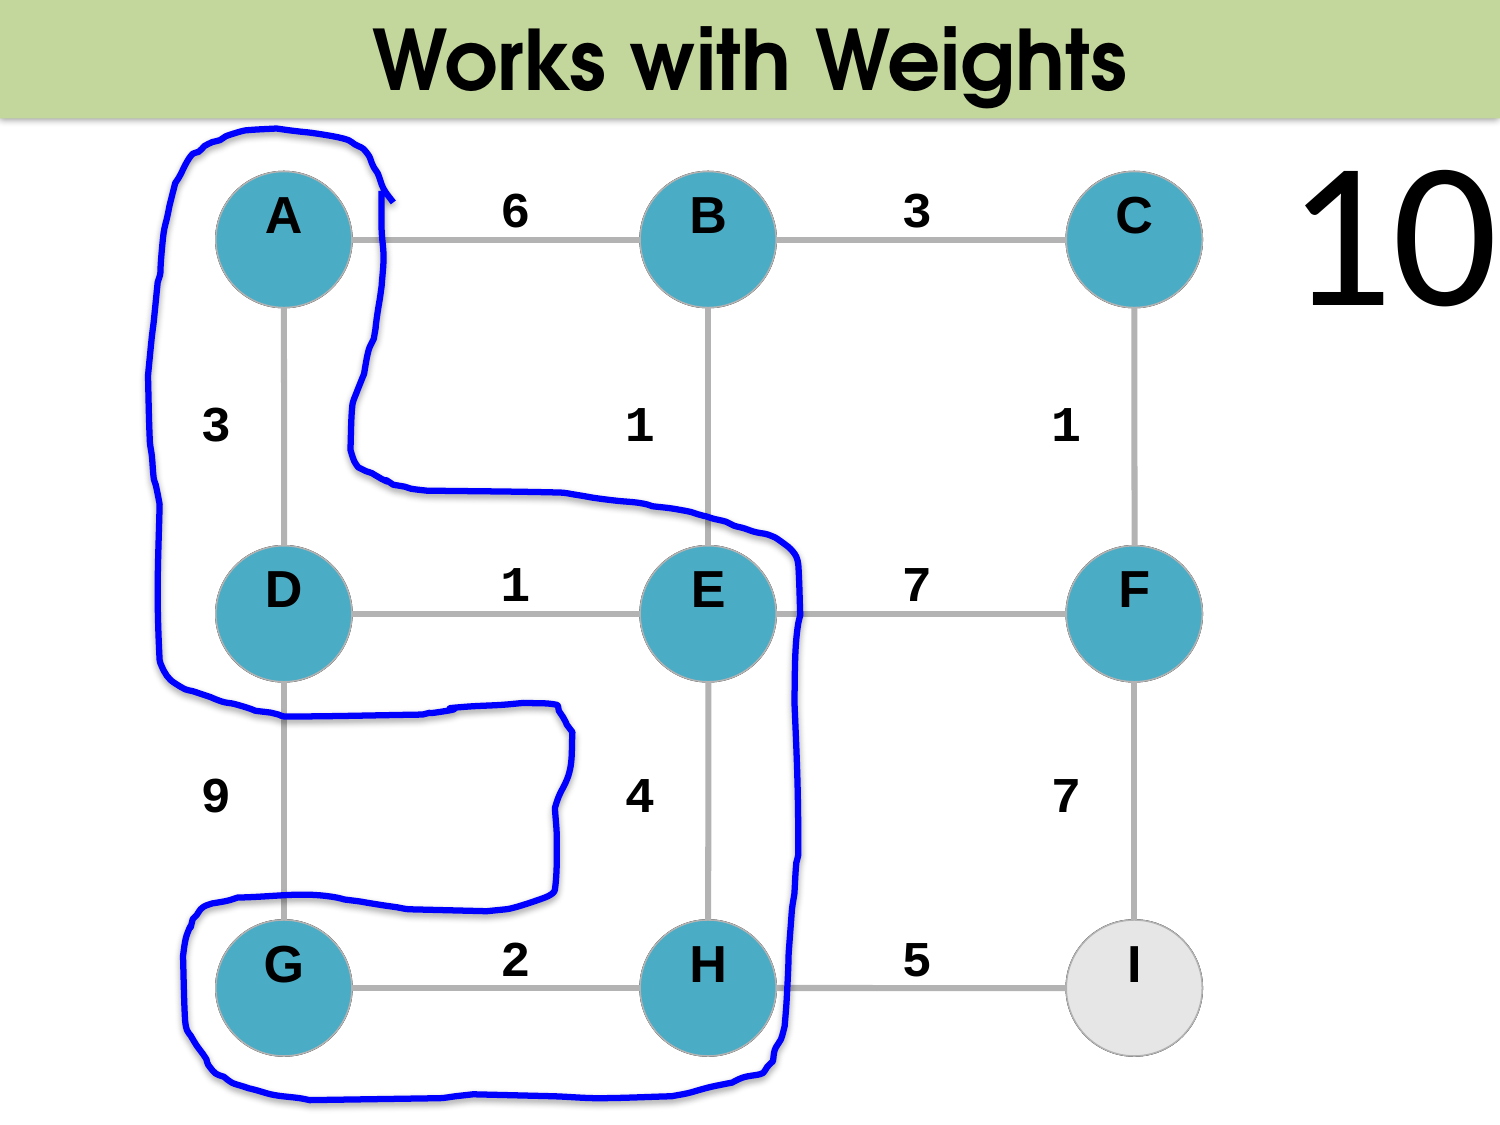

Works with Weights
10

A

A

B

B

C

C

6
3
3
1
1
D

D

E

E

F

F

1
7
9
4
7
G

G

H

H

I

I

2
5